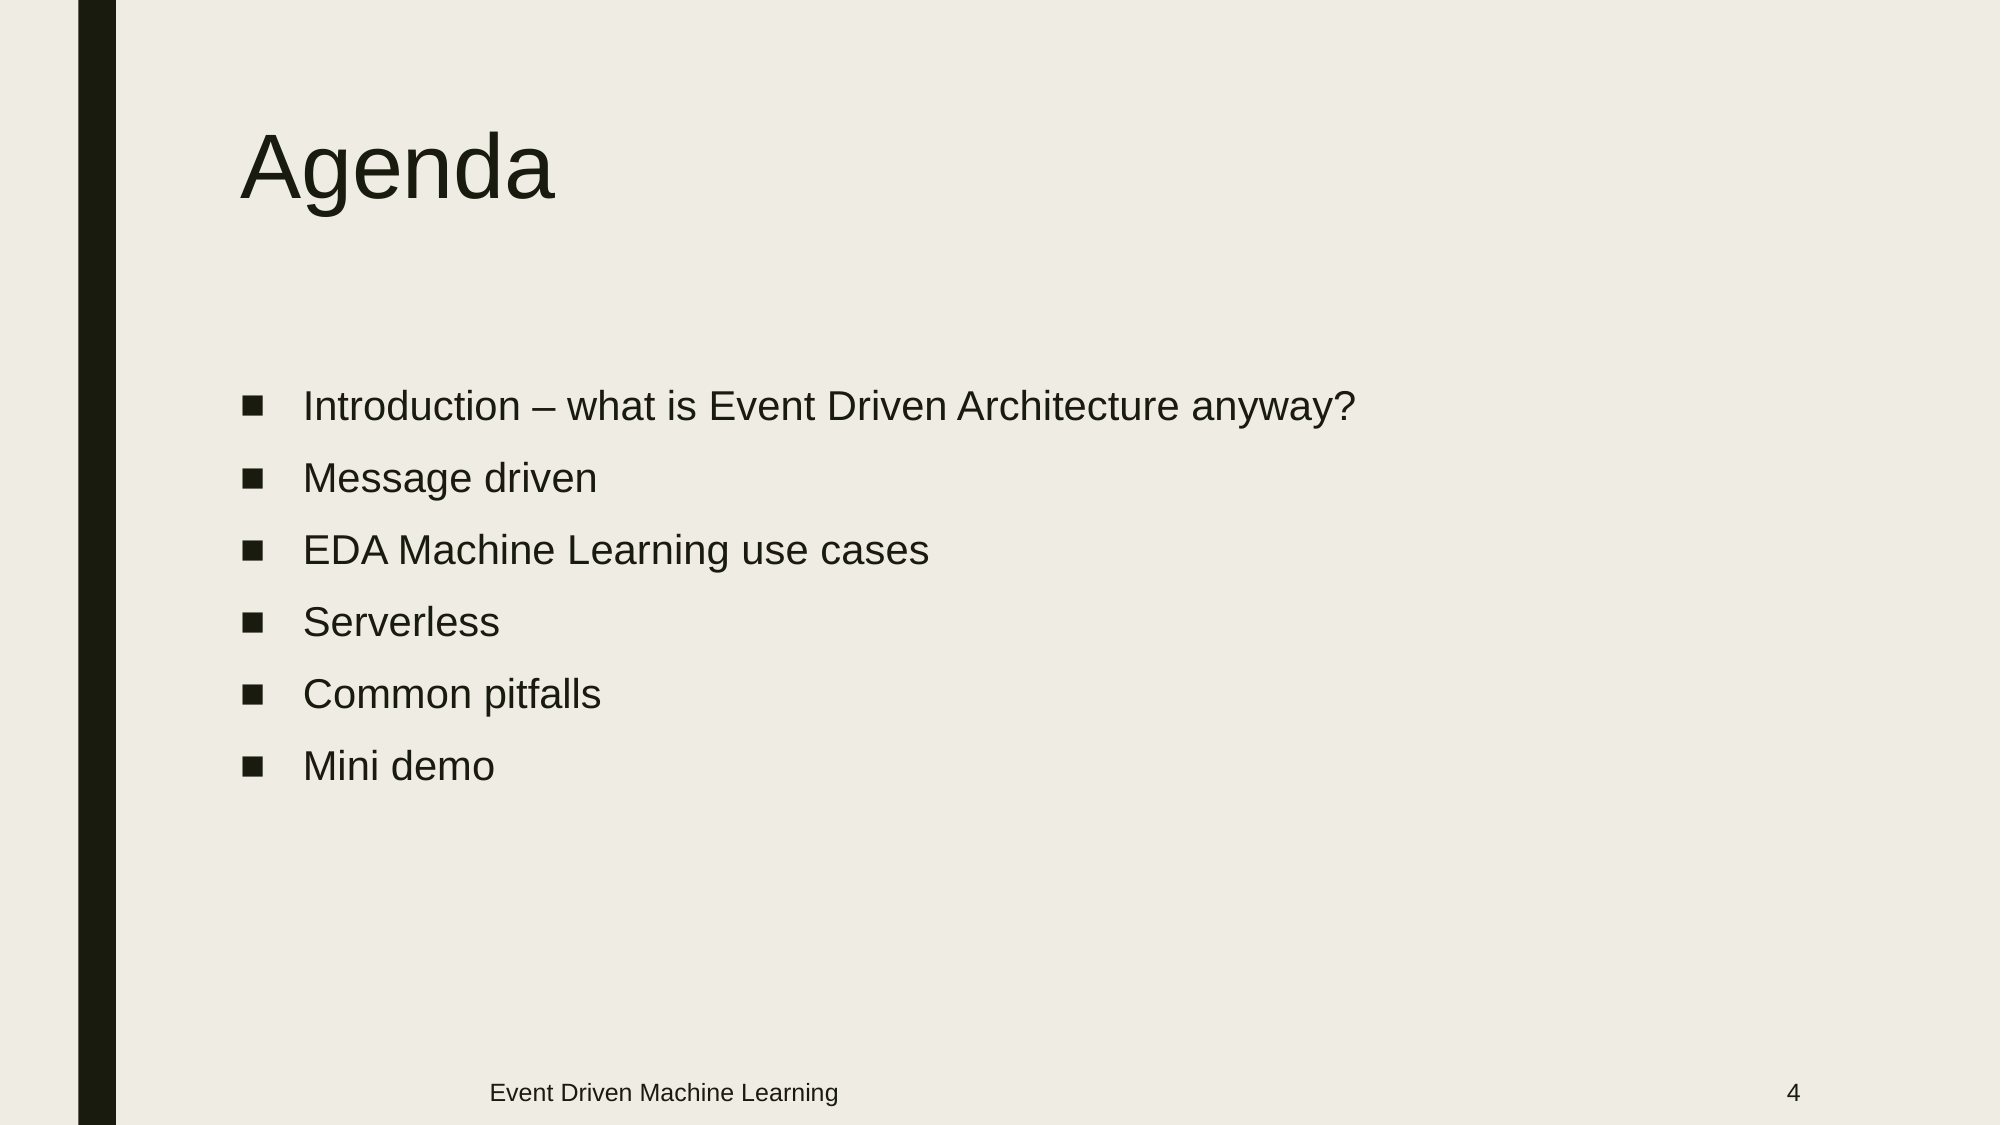

# Agenda
Introduction – what is Event Driven Architecture anyway?
Message driven
EDA Machine Learning use cases
Serverless
Common pitfalls
Mini demo

Event Driven Machine Learning
4